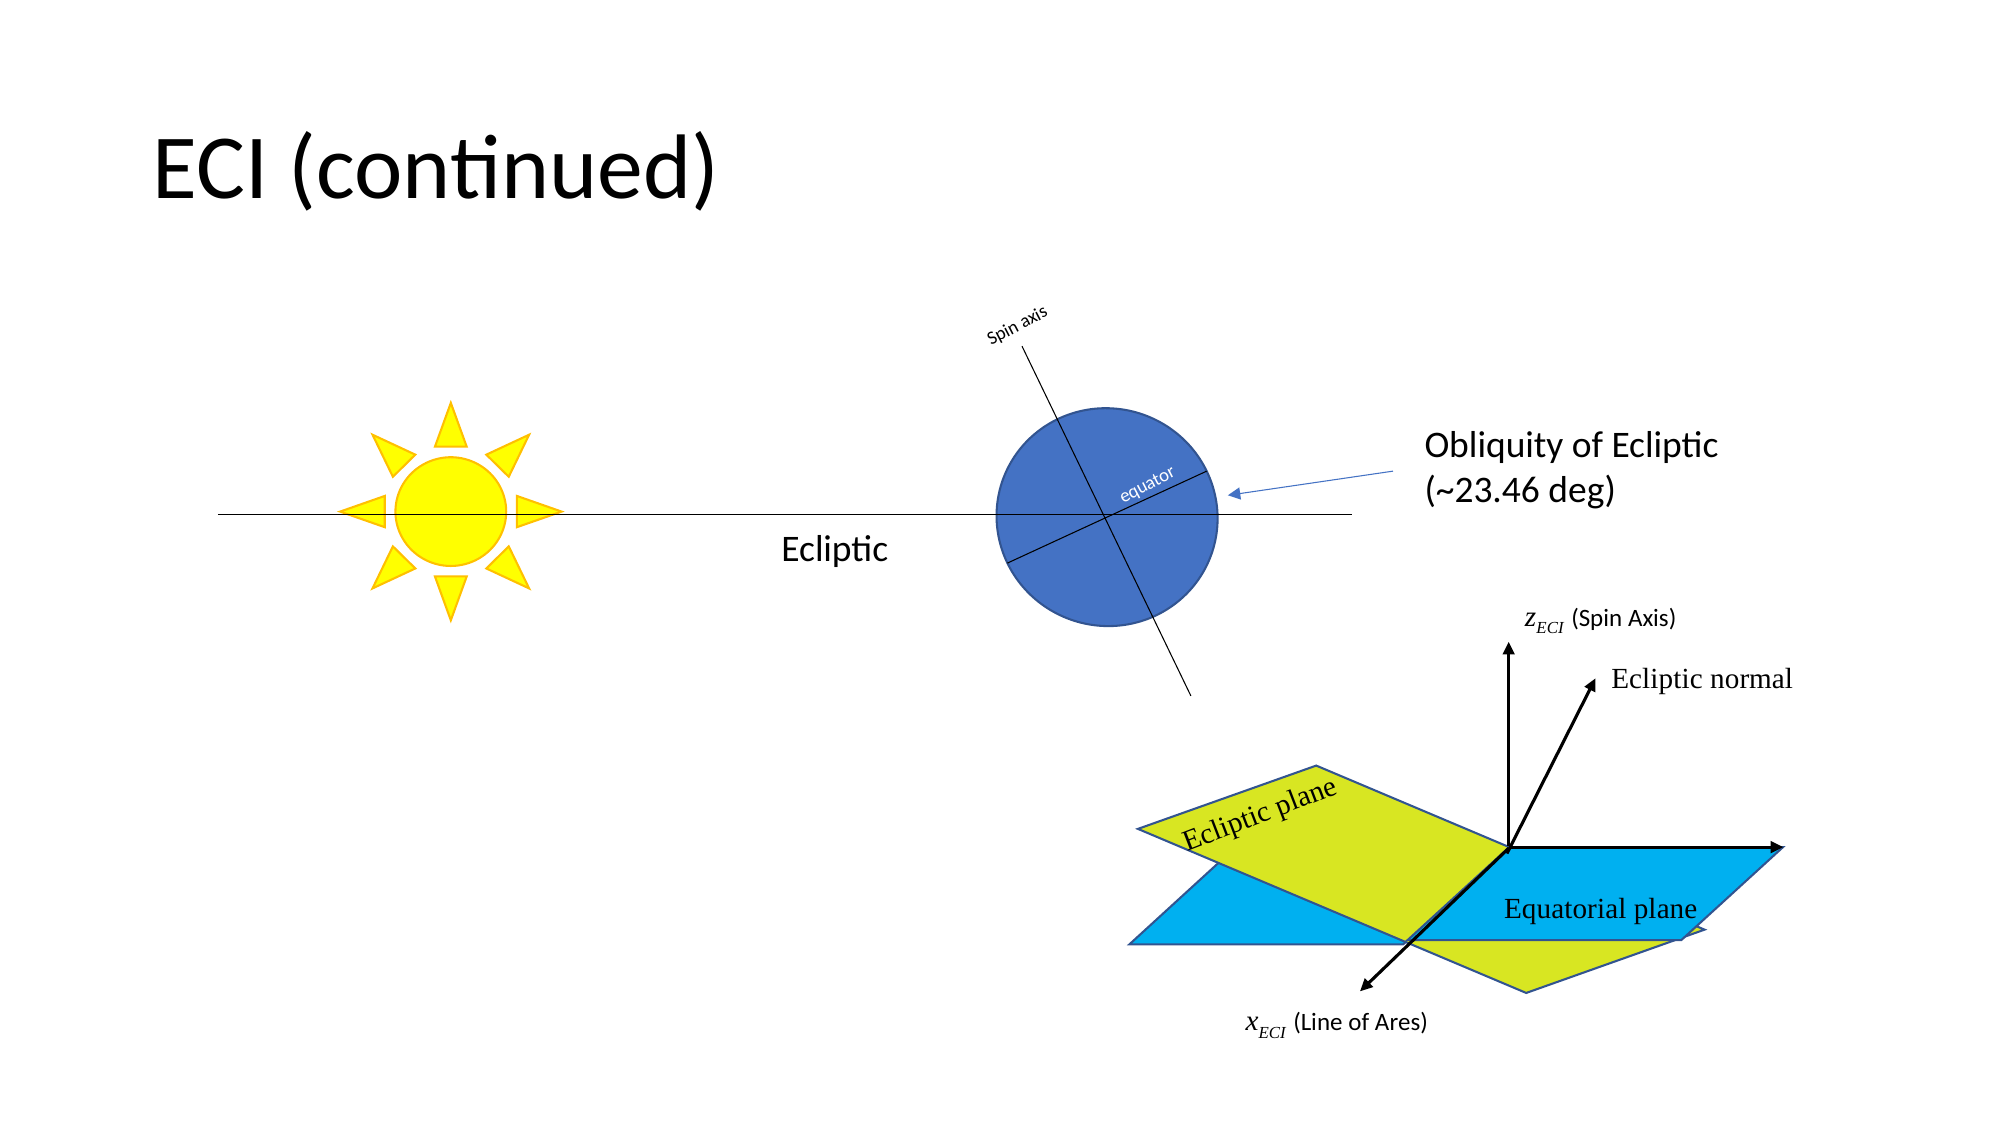

# ECI (continued)
Spin axis

Obliquity of Ecliptic
(~23.46 deg)
equator
Ecliptic
zECI (Spin Axis)
Ecliptic normal
Ecliptic plane

Equatorial plane
xECI (Line of Ares)